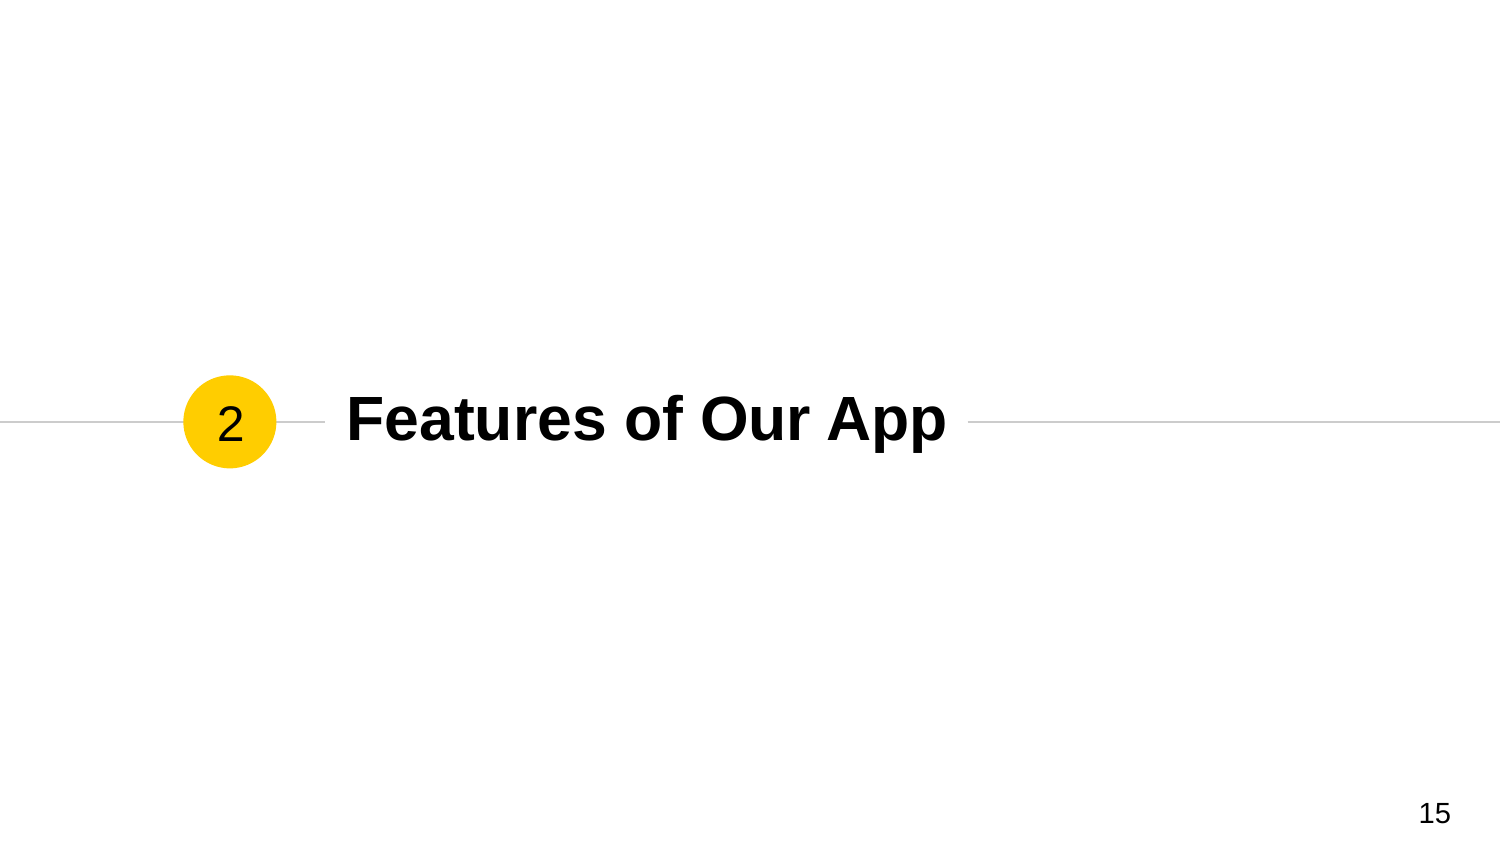

# Features of Our App
2
15